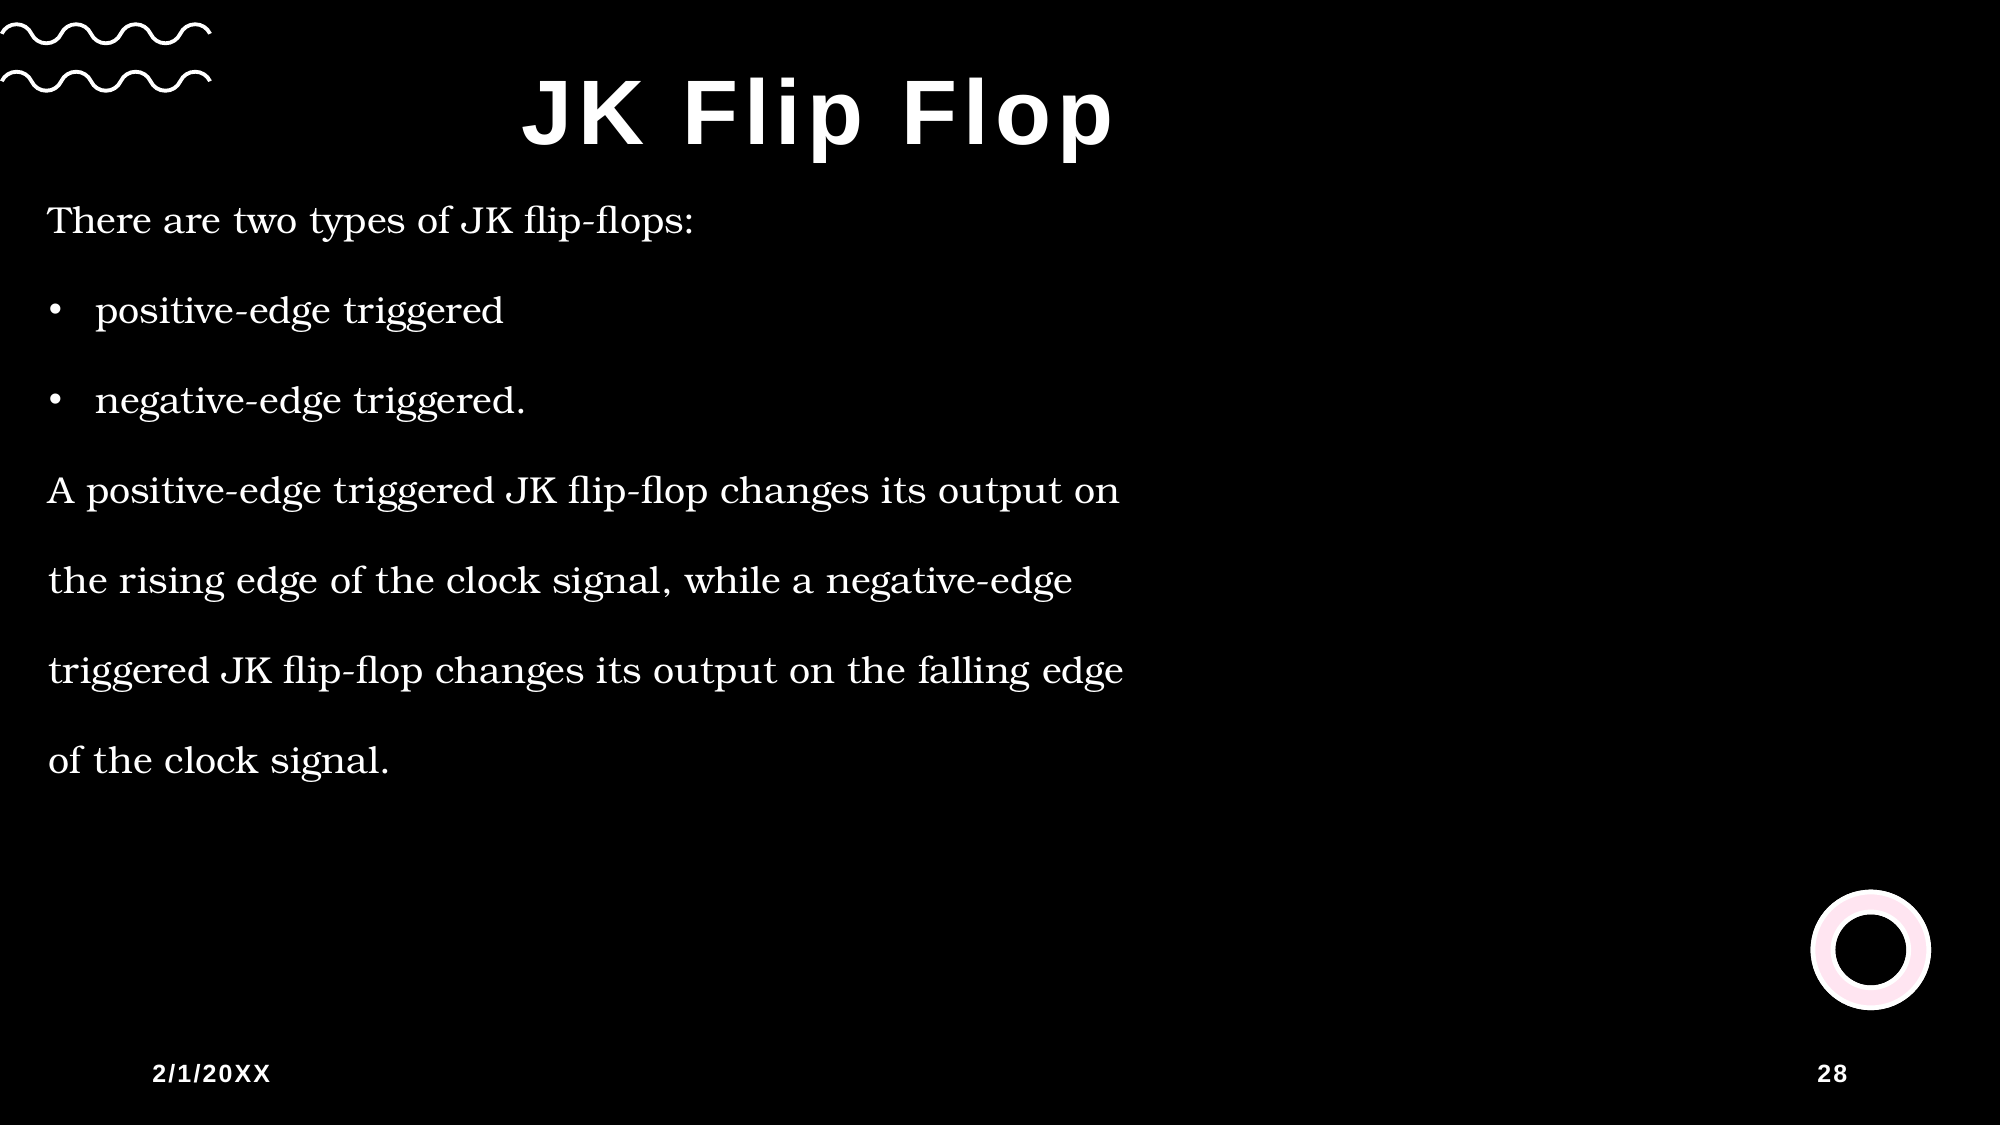

# JK Flip Flop
There are two types of JK flip-flops:
positive-edge triggered
negative-edge triggered.
A positive-edge triggered JK flip-flop changes its output on the rising edge of the clock signal, while a negative-edge triggered JK flip-flop changes its output on the falling edge of the clock signal.
2/1/20XX
28